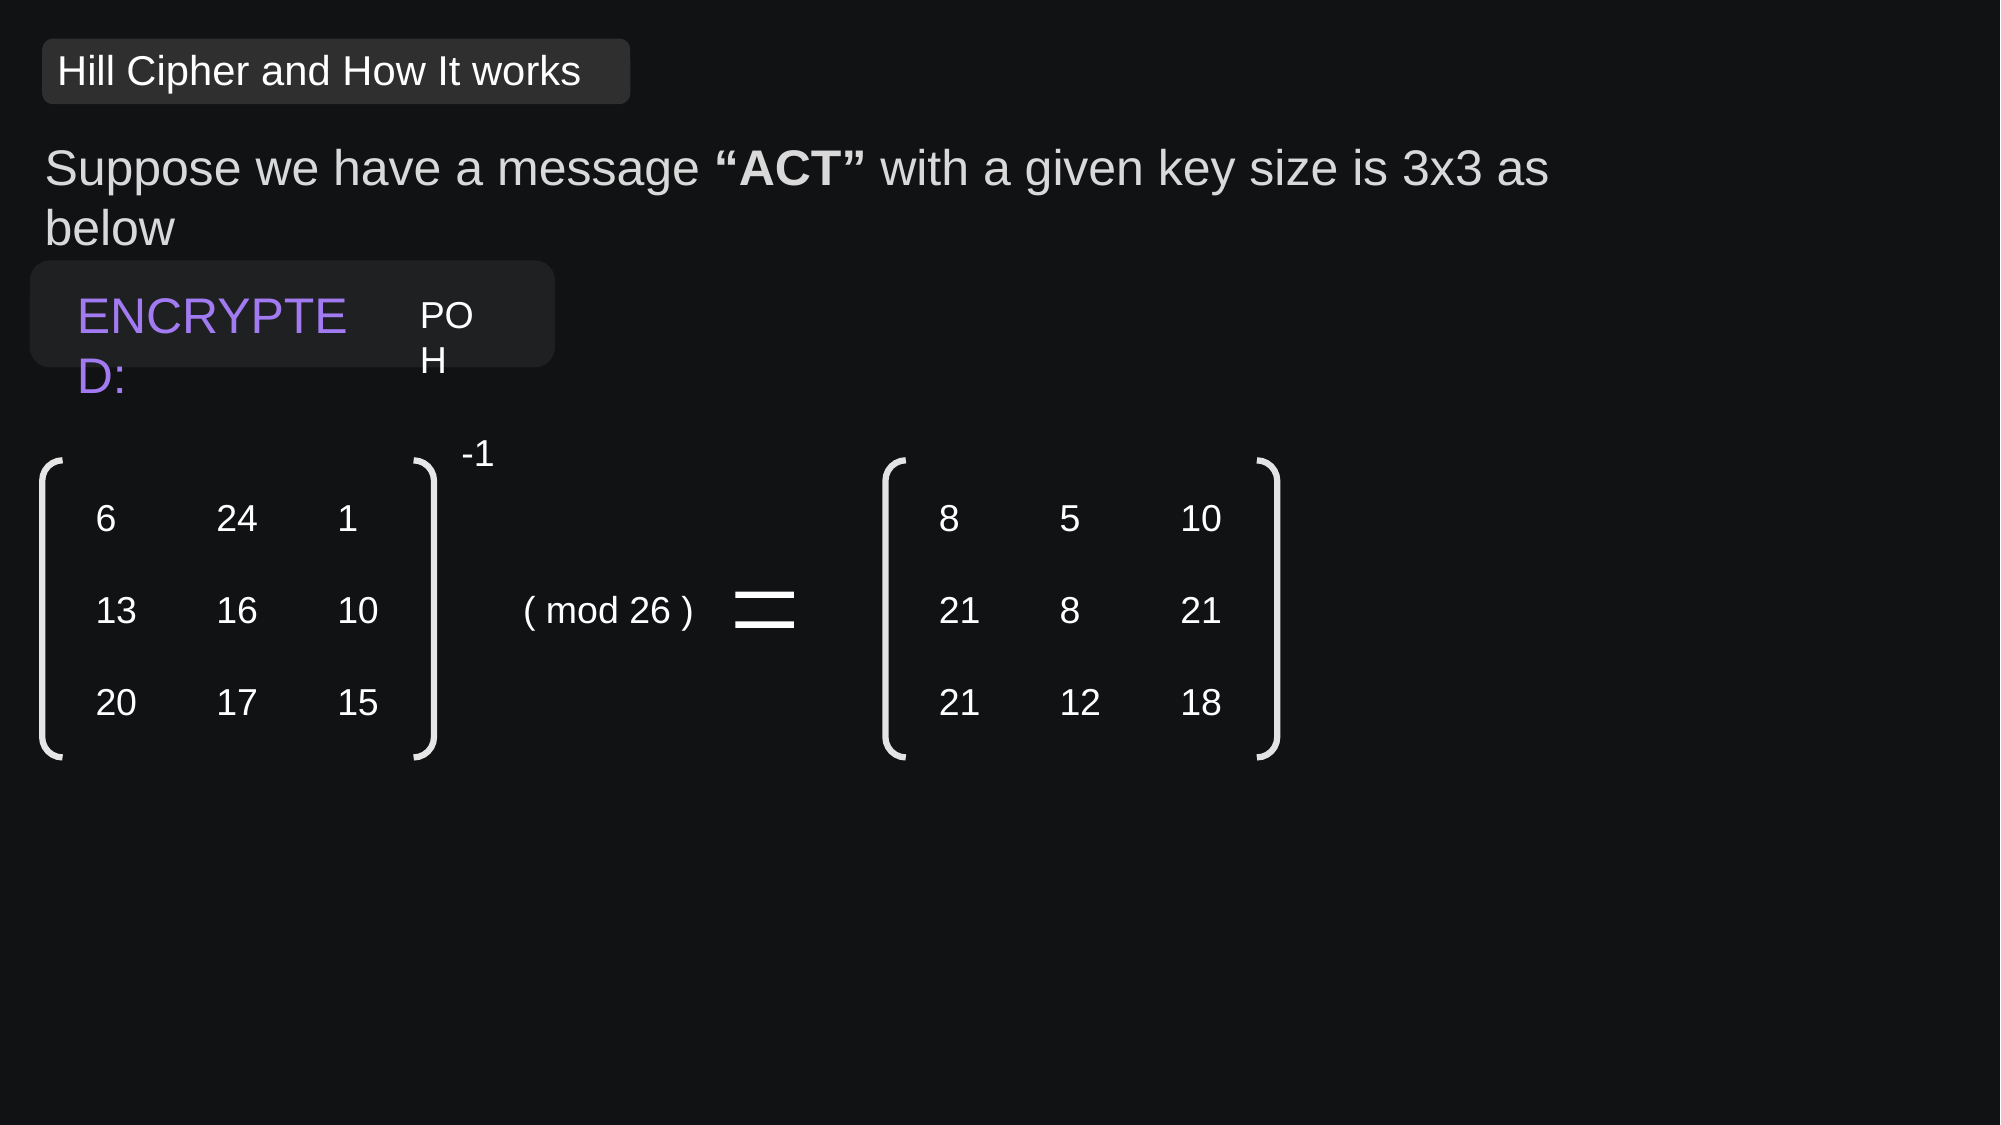

Hill Cipher and How It works

Suppose we have a message “ACT” with a given key size is 3x3 as below

ENCRYPTED:
POH
-1

8
5
10
21
8
21
21
12
18
6
24
1

13
16
10
( mod 26 )
20
17
15